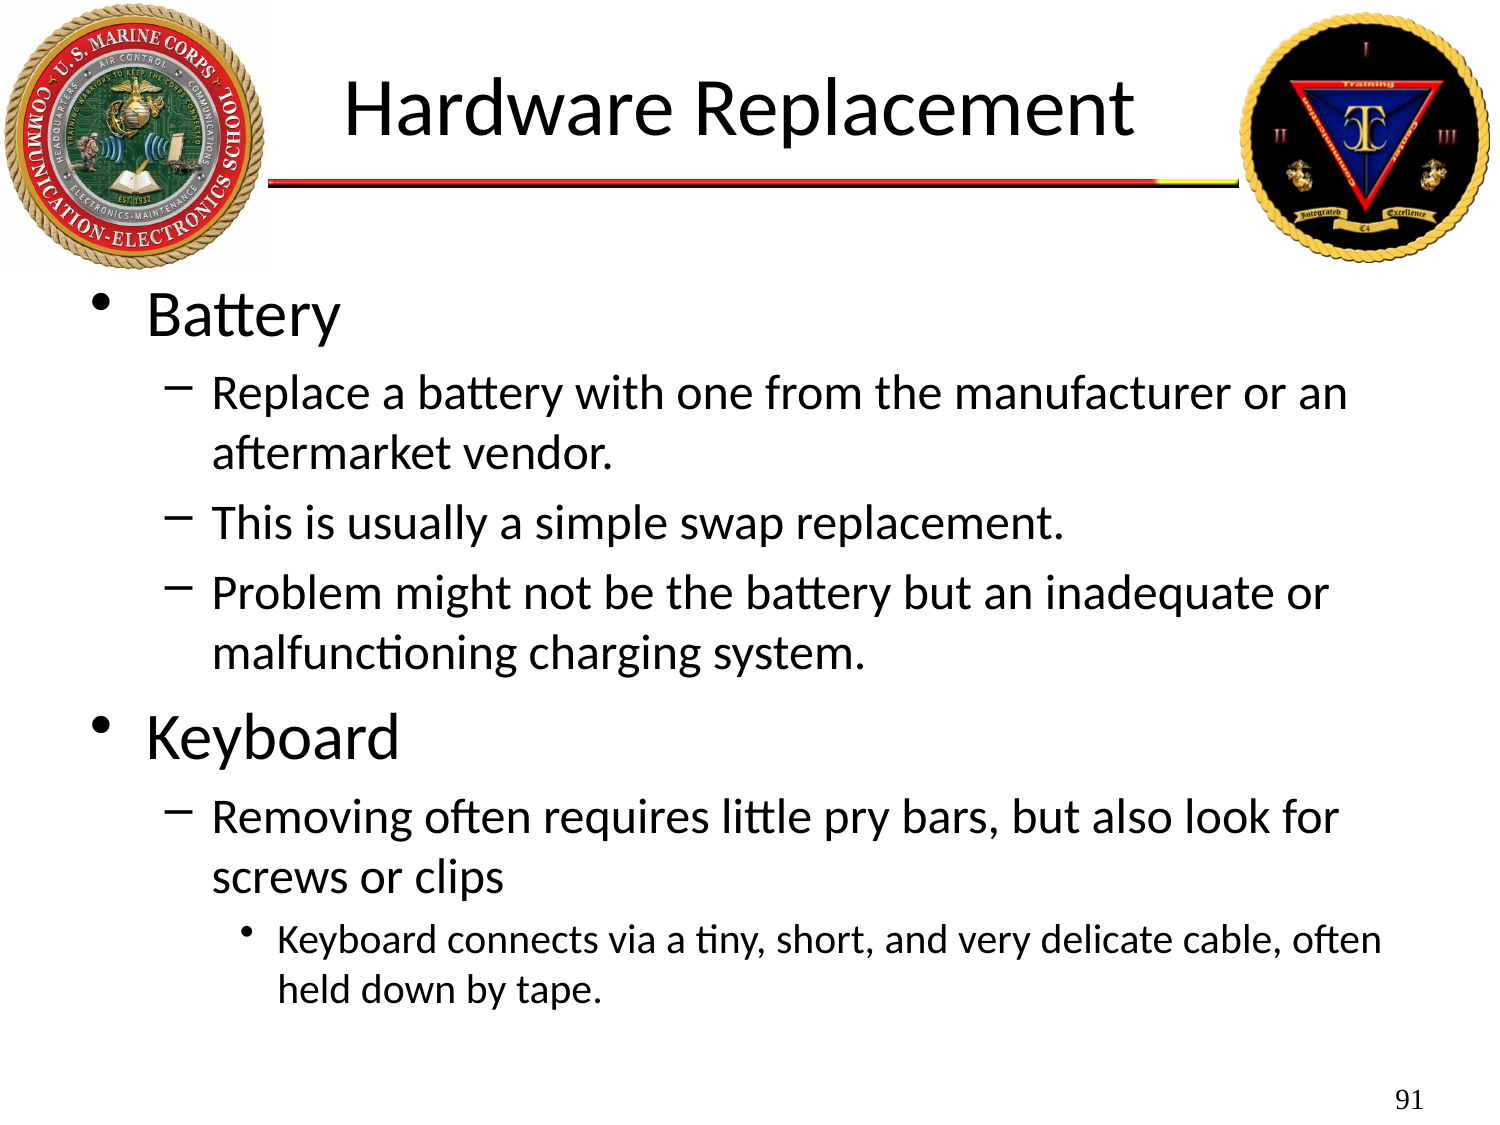

# Hardware Replacement
Battery
Replace a battery with one from the manufacturer or an aftermarket vendor.
This is usually a simple swap replacement.
Problem might not be the battery but an inadequate or malfunctioning charging system.
Keyboard
Removing often requires little pry bars, but also look for screws or clips
Keyboard connects via a tiny, short, and very delicate cable, often held down by tape.